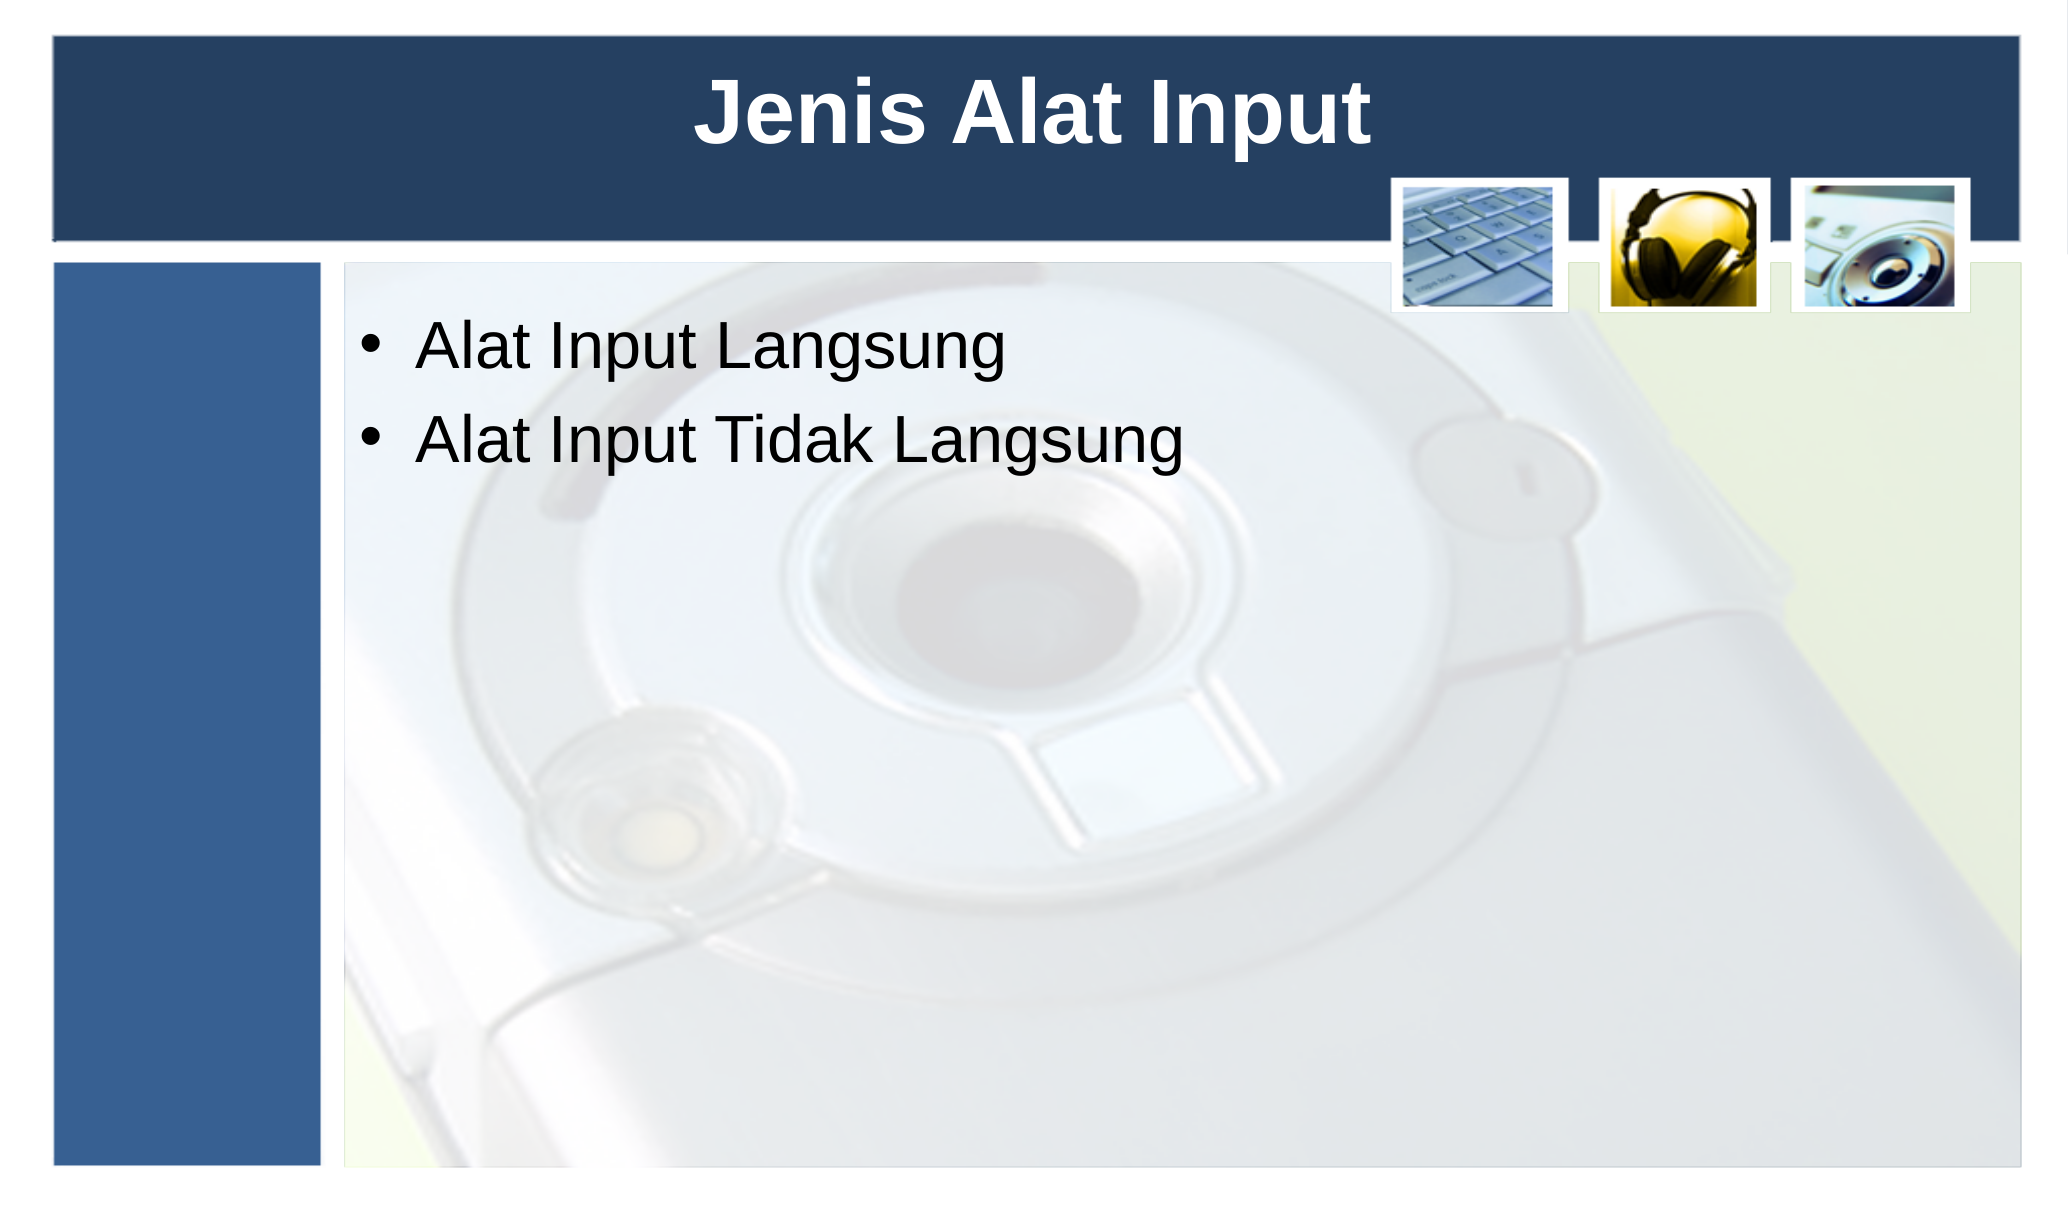

# Jenis Alat Input
Alat Input Langsung
Alat Input Tidak Langsung